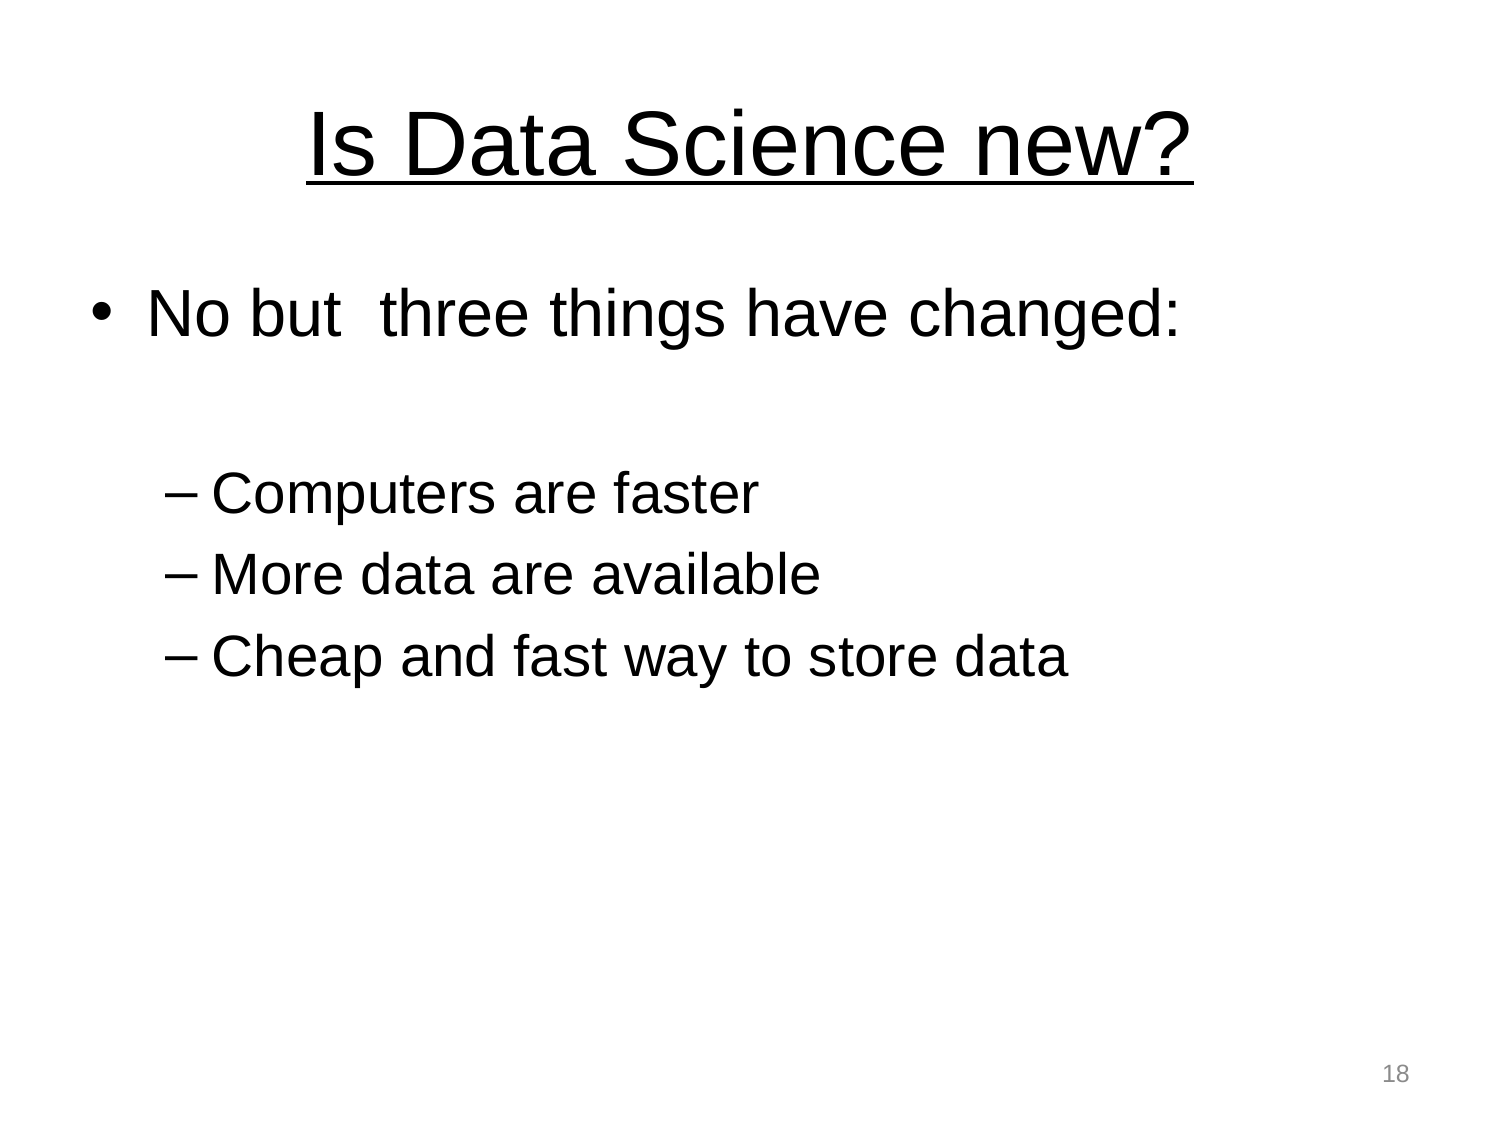

# Is Data Science new?
No but  three things have changed:

Computers are faster
More data are available
Cheap and fast way to store data

18